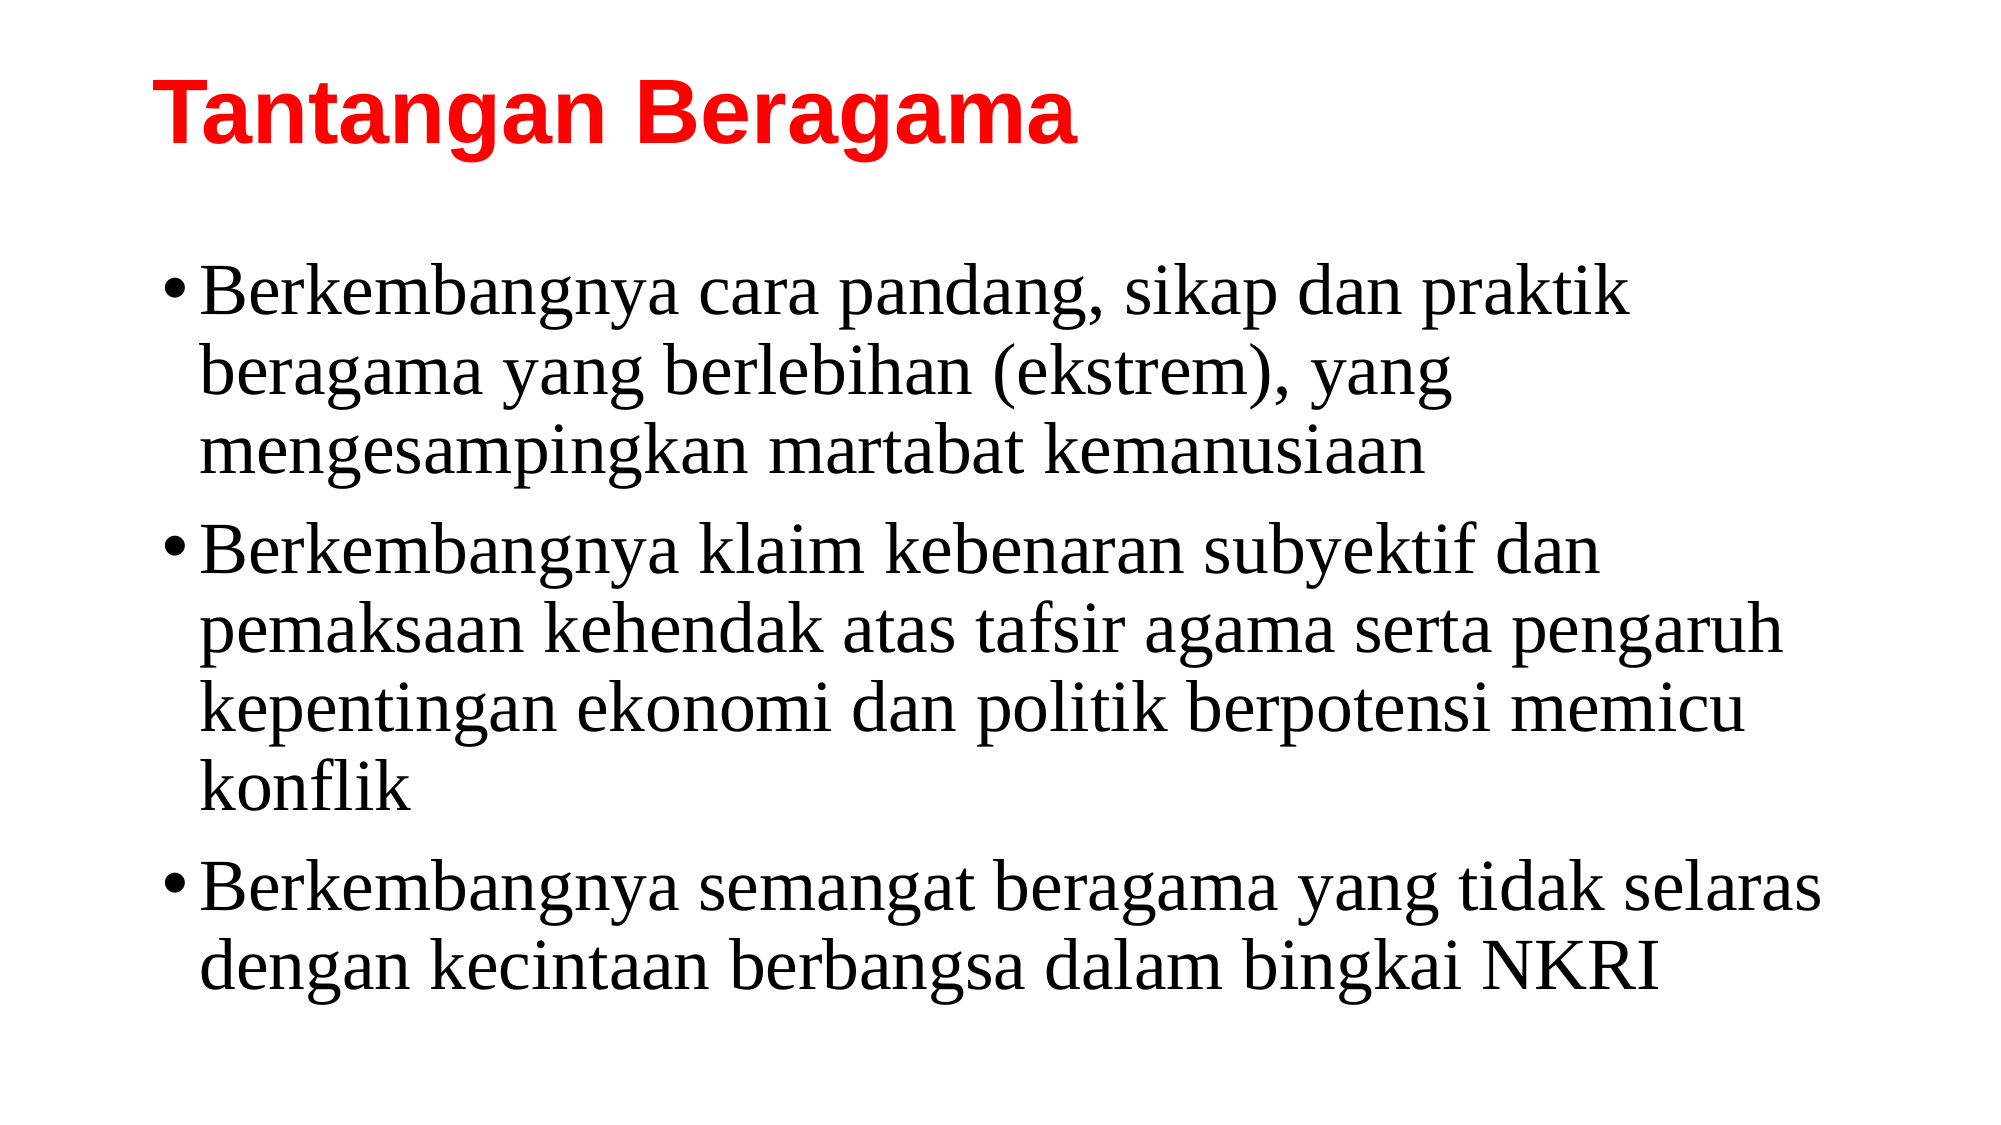

# Tantangan Beragama
Berkembangnya cara pandang, sikap dan praktik beragama yang berlebihan (ekstrem), yang mengesampingkan martabat kemanusiaan
Berkembangnya klaim kebenaran subyektif dan pemaksaan kehendak atas tafsir agama serta pengaruh kepentingan ekonomi dan politik berpotensi memicu konflik
Berkembangnya semangat beragama yang tidak selaras dengan kecintaan berbangsa dalam bingkai NKRI